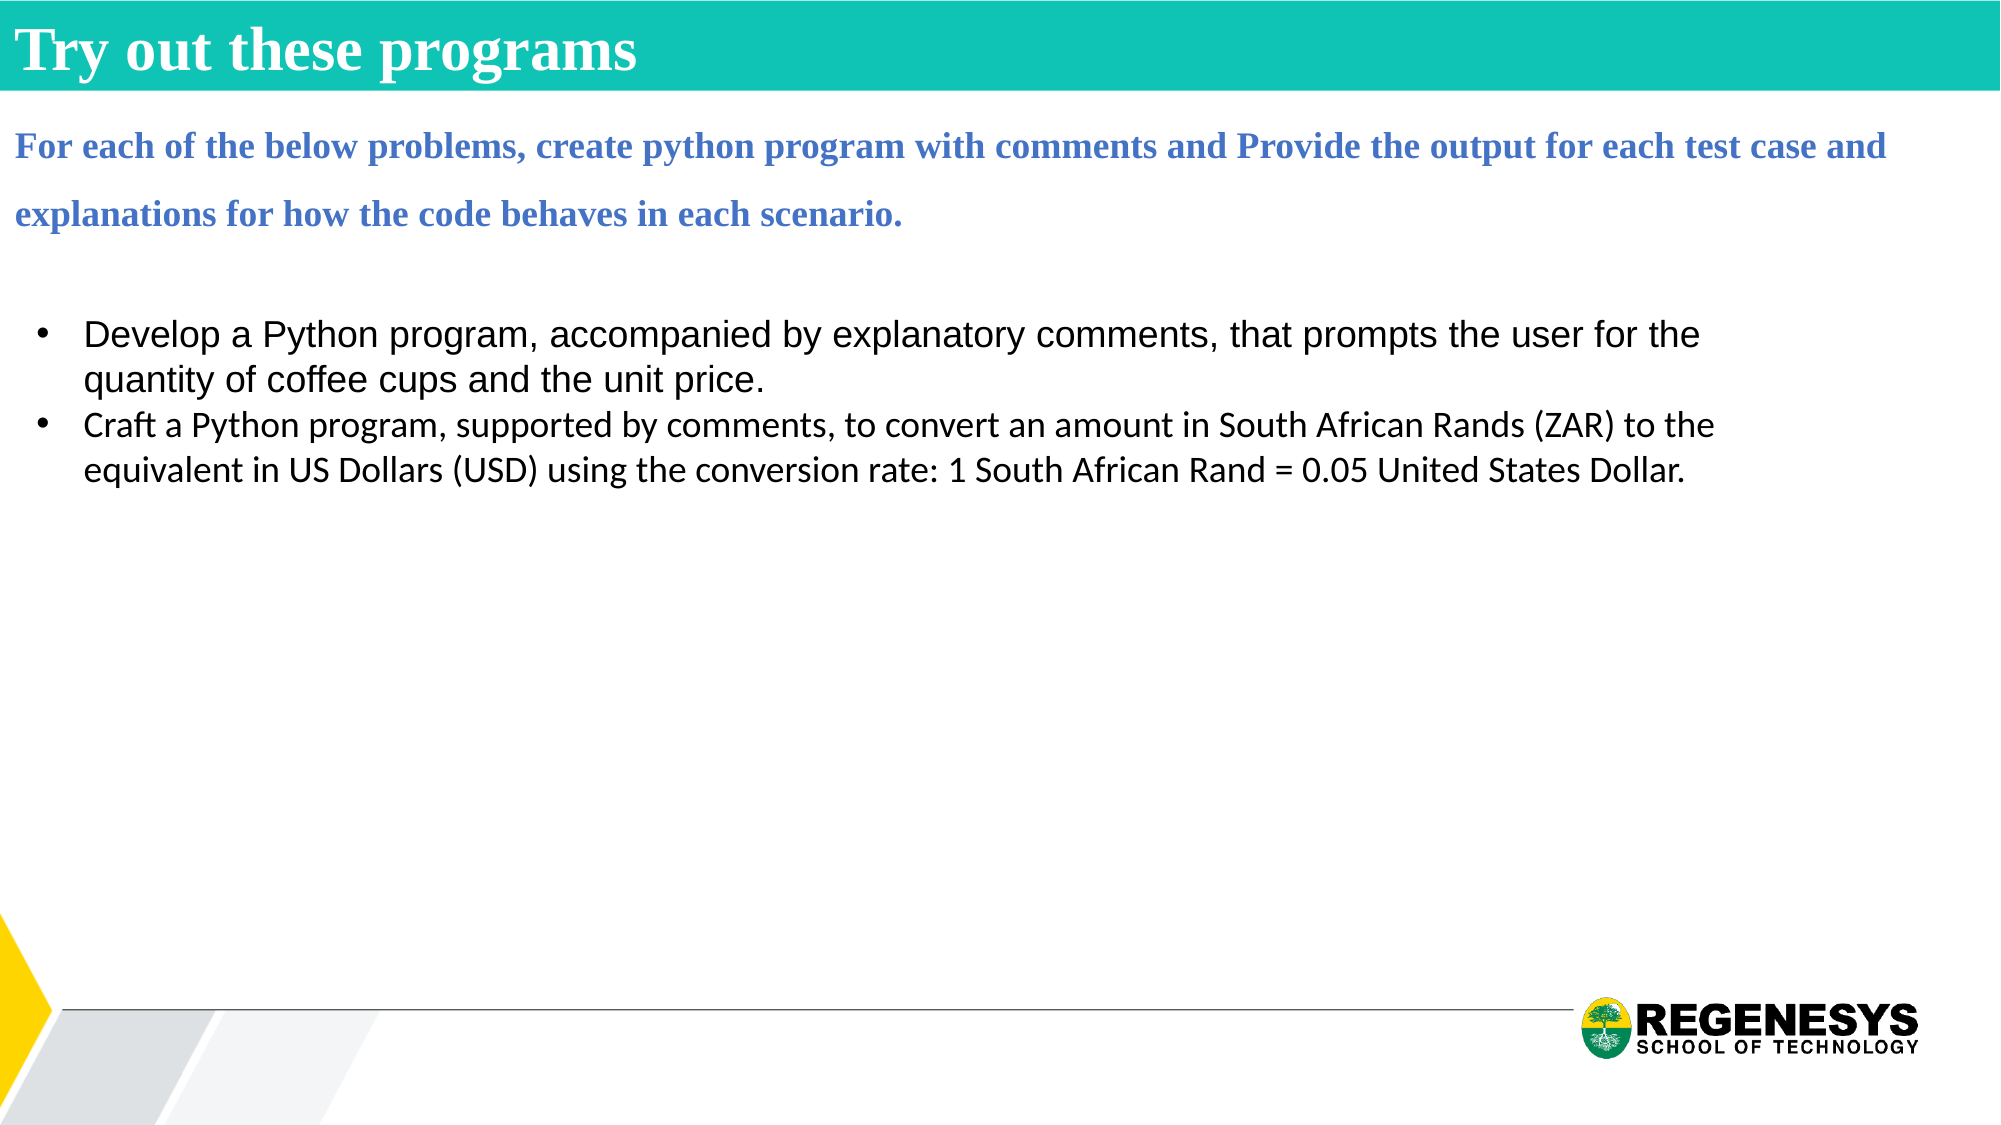

Try out these programs
For each of the below problems, create python program with comments and Provide the output for each test case and explanations for how the code behaves in each scenario.

Develop a Python program, accompanied by explanatory comments, that prompts the user for the quantity of coffee cups and the unit price.
Craft a Python program, supported by comments, to convert an amount in South African Rands (ZAR) to the equivalent in US Dollars (USD) using the conversion rate: 1 South African Rand = 0.05 United States Dollar.